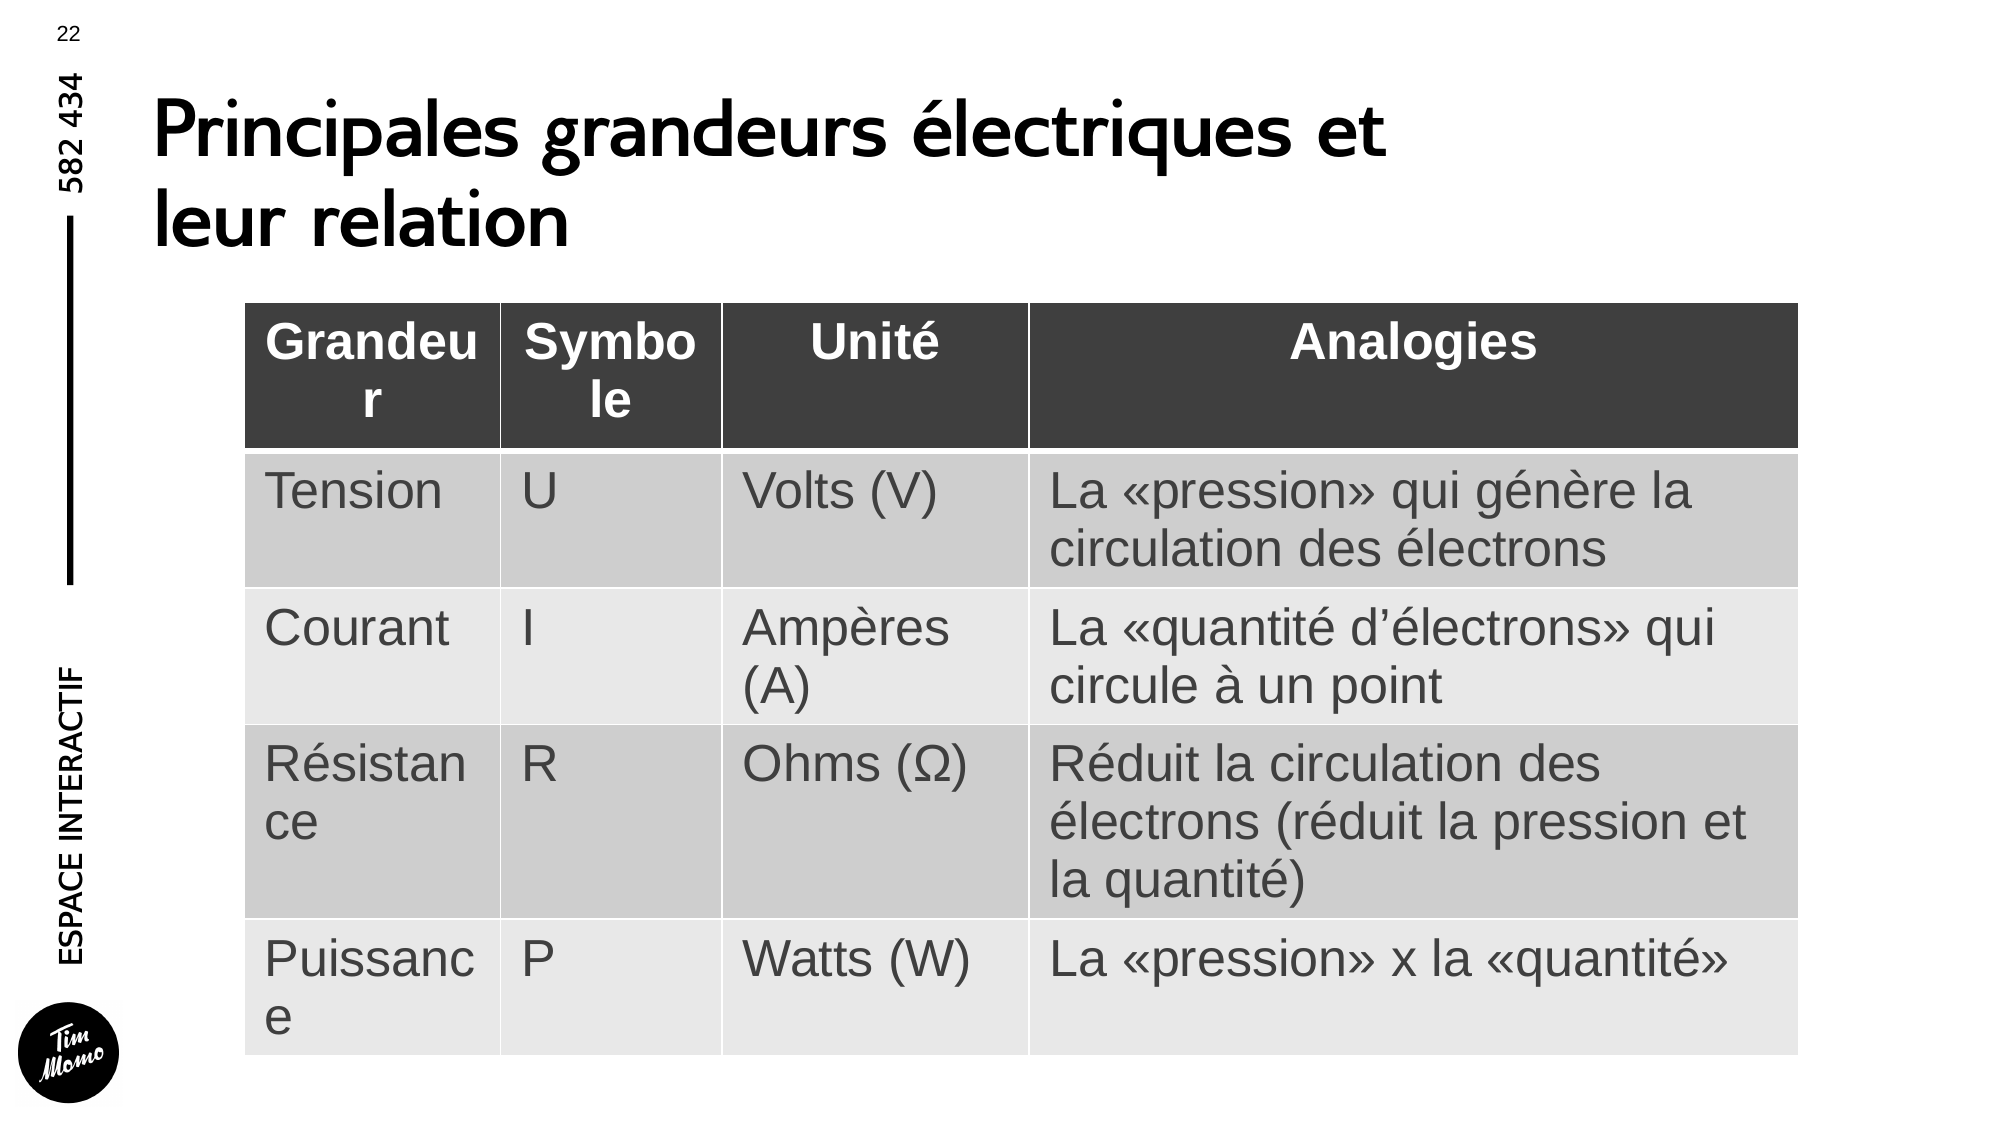

# Principales grandeurs électriques et leur relation
| Grandeur | Symbole | Unité | Analogies |
| --- | --- | --- | --- |
| Tension | U | Volts (V) | La «pression» qui génère la circulation des électrons |
| Courant | I | Ampères (A) | La «quantité d’électrons» qui circule à un point |
| Résistance | R | Ohms (Ω) | Réduit la circulation des électrons (réduit la pression et la quantité) |
| Puissance | P | Watts (W) | La «pression» x la «quantité» |